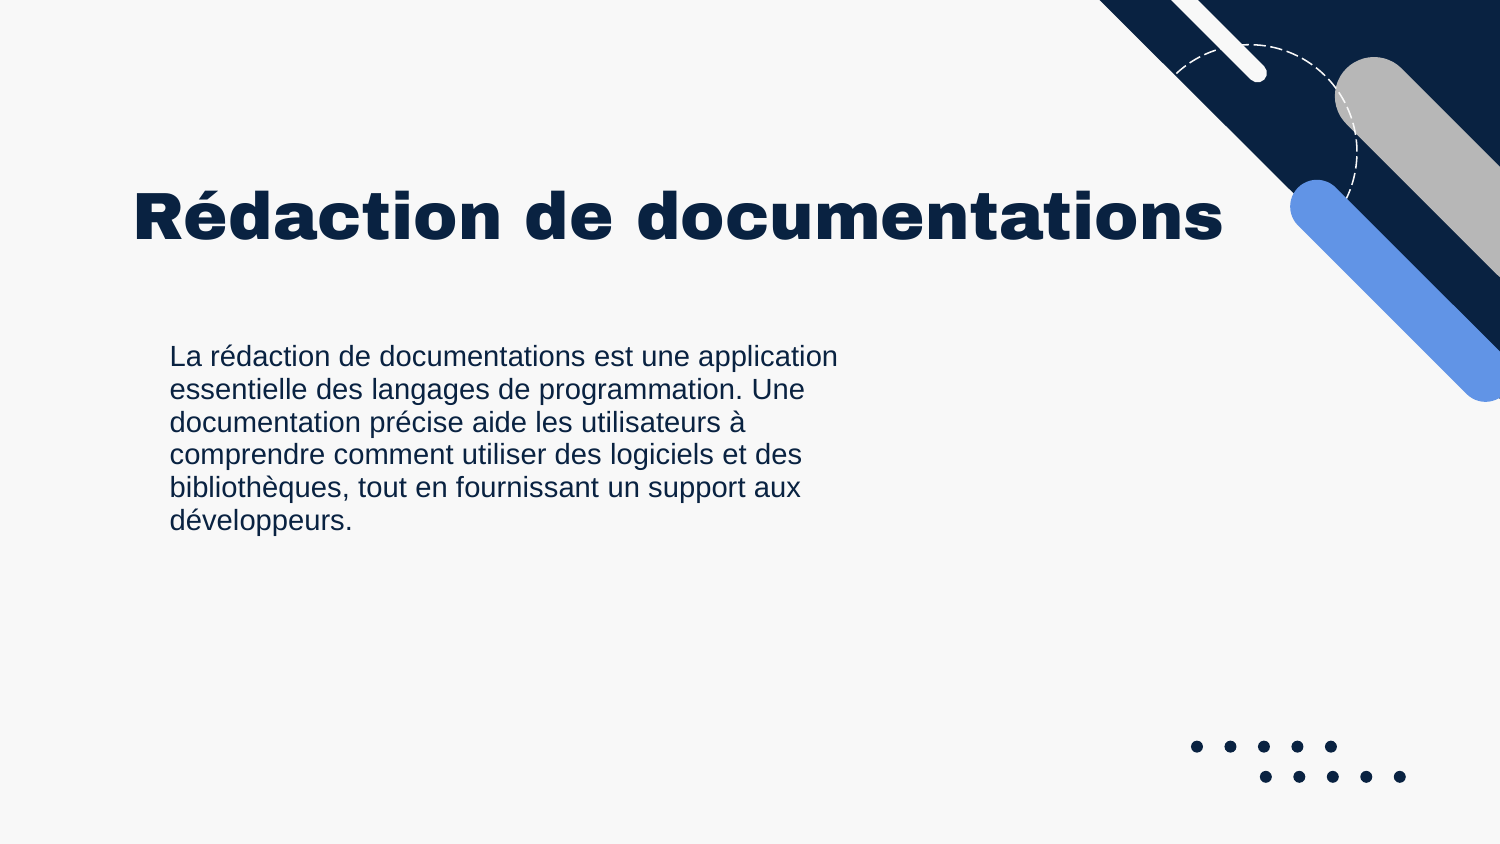

# Rédaction de documentations
La rédaction de documentations est une application essentielle des langages de programmation. Une documentation précise aide les utilisateurs à comprendre comment utiliser des logiciels et des bibliothèques, tout en fournissant un support aux développeurs.